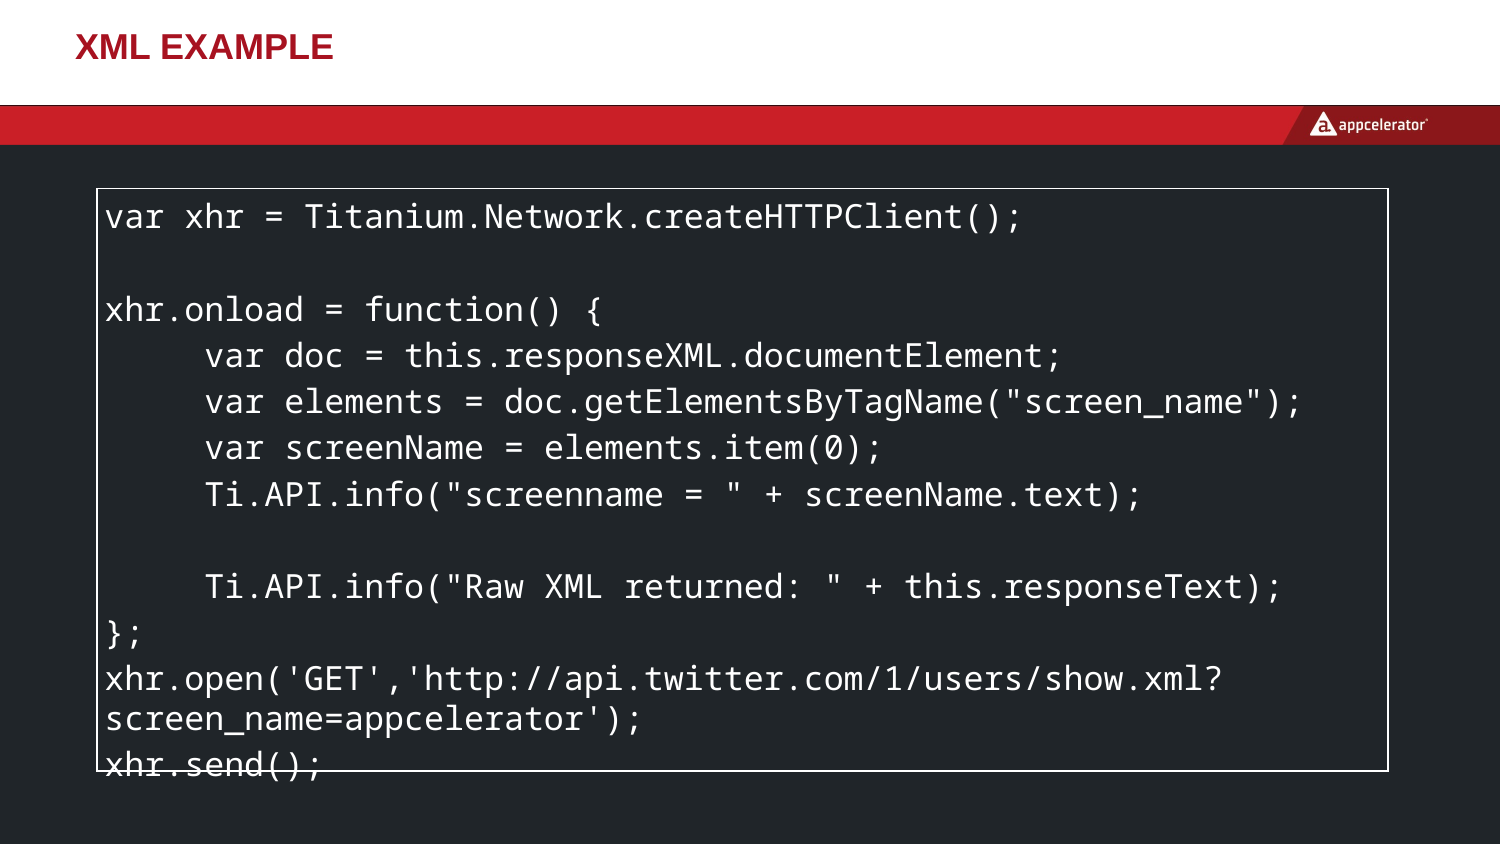

# XML Example

var xhr = Titanium.Network.createHTTPClient();

xhr.onload = function() {
     var doc = this.responseXML.documentElement;
     var elements = doc.getElementsByTagName("screen_name");
     var screenName = elements.item(0);
     Ti.API.info("screenname = " + screenName.text);

     Ti.API.info("Raw XML returned: " + this.responseText);
};
xhr.open('GET','http://api.twitter.com/1/users/show.xml?screen_name=appcelerator');
xhr.send();